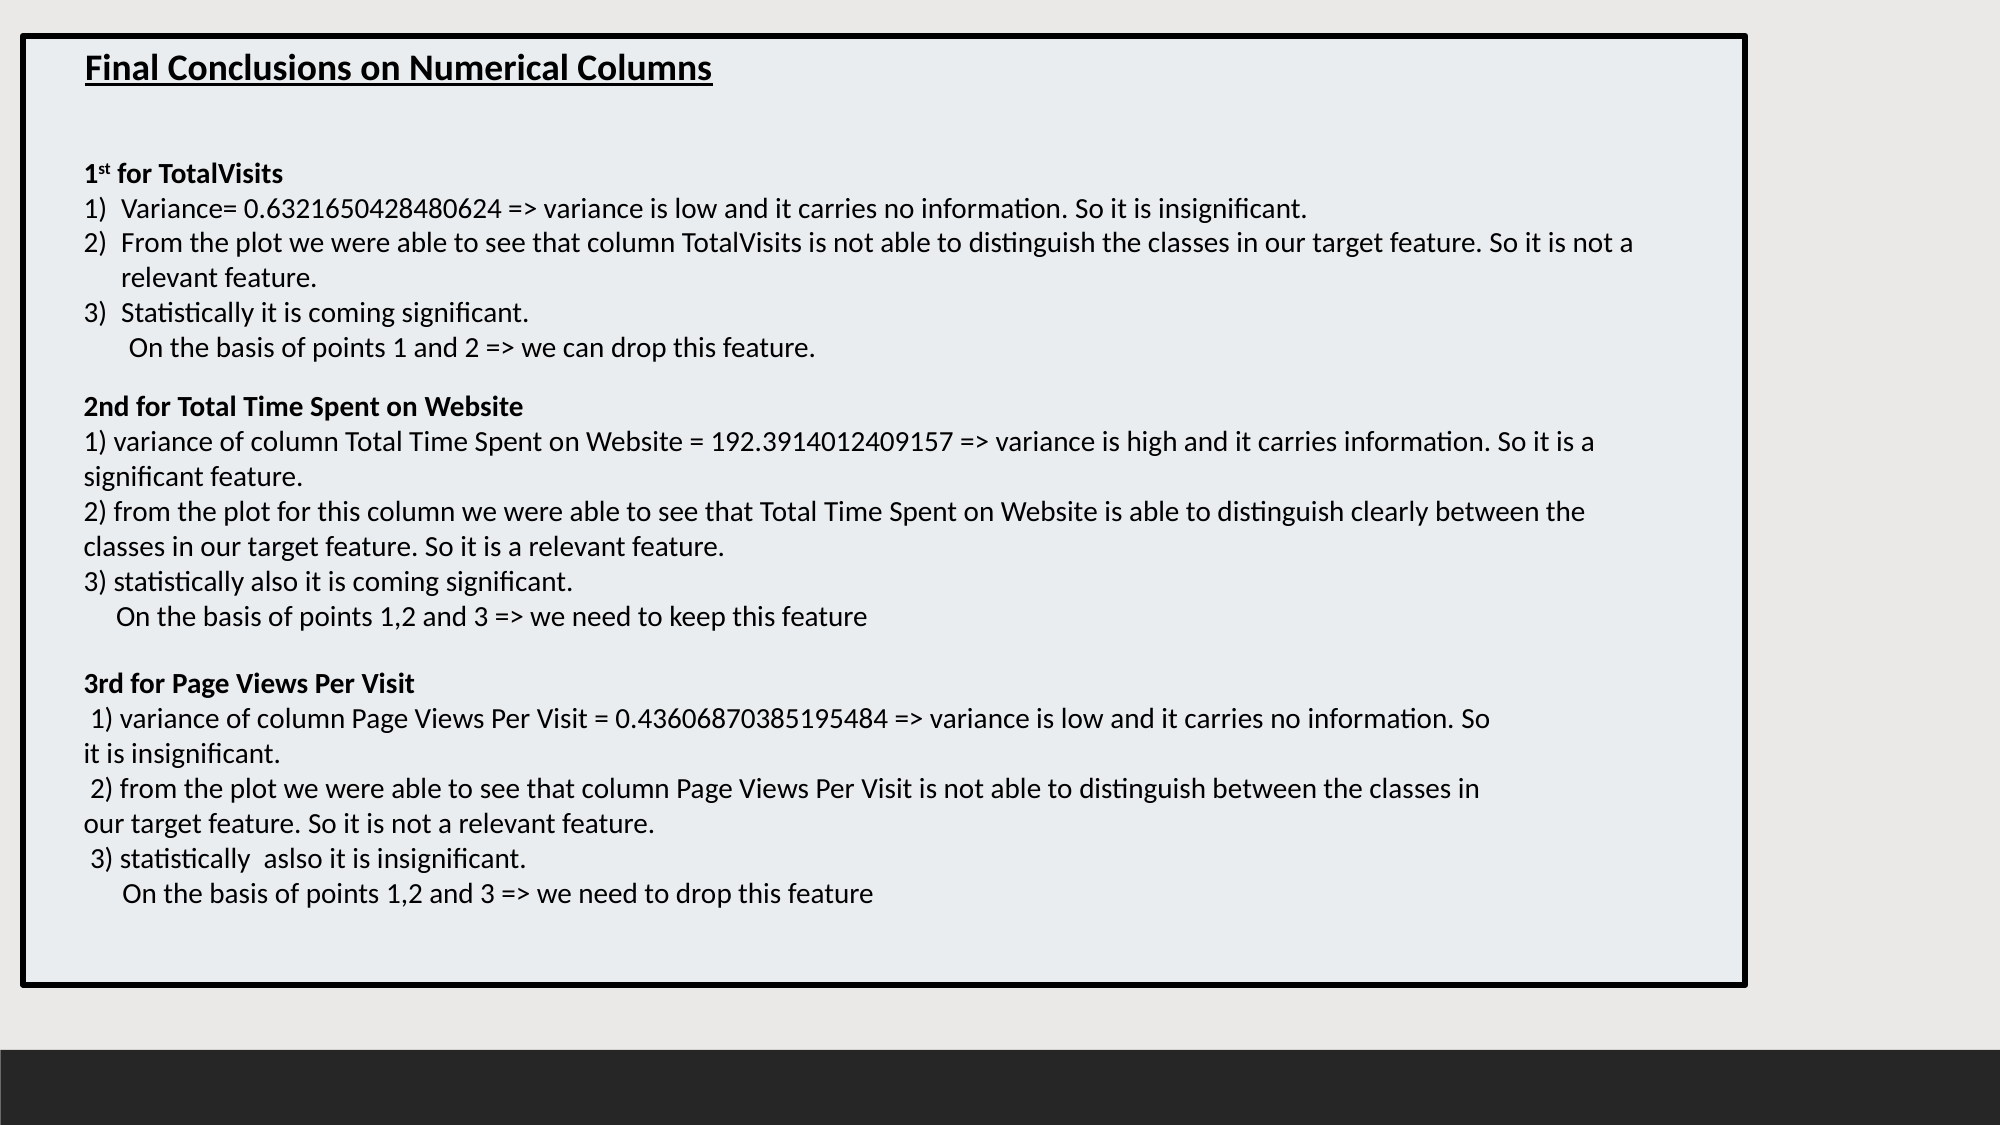

Final Conclusions on Numerical Columns
1st for TotalVisits
Variance= 0.6321650428480624 => variance is low and it carries no information. So it is insignificant.
From the plot we were able to see that column TotalVisits is not able to distinguish the classes in our target feature. So it is not a relevant feature.
Statistically it is coming significant.
       On the basis of points 1 and 2 => we can drop this feature.
2nd for Total Time Spent on Website
1) variance of column Total Time Spent on Website = 192.3914012409157 => variance is high and it carries information. So it is a significant feature.
2) from the plot for this column we were able to see that Total Time Spent on Website is able to distinguish clearly between the classes in our target feature. So it is a relevant feature.
3) statistically also it is coming significant.
     On the basis of points 1,2 and 3 => we need to keep this feature
3rd for Page Views Per Visit
 1) variance of column Page Views Per Visit = 0.43606870385195484 => variance is low and it carries no information. So it is insignificant.
 2) from the plot we were able to see that column Page Views Per Visit is not able to distinguish between the classes in our target feature. So it is not a relevant feature.
 3) statistically  aslso it is insignificant.
      On the basis of points 1,2 and 3 => we need to drop this feature